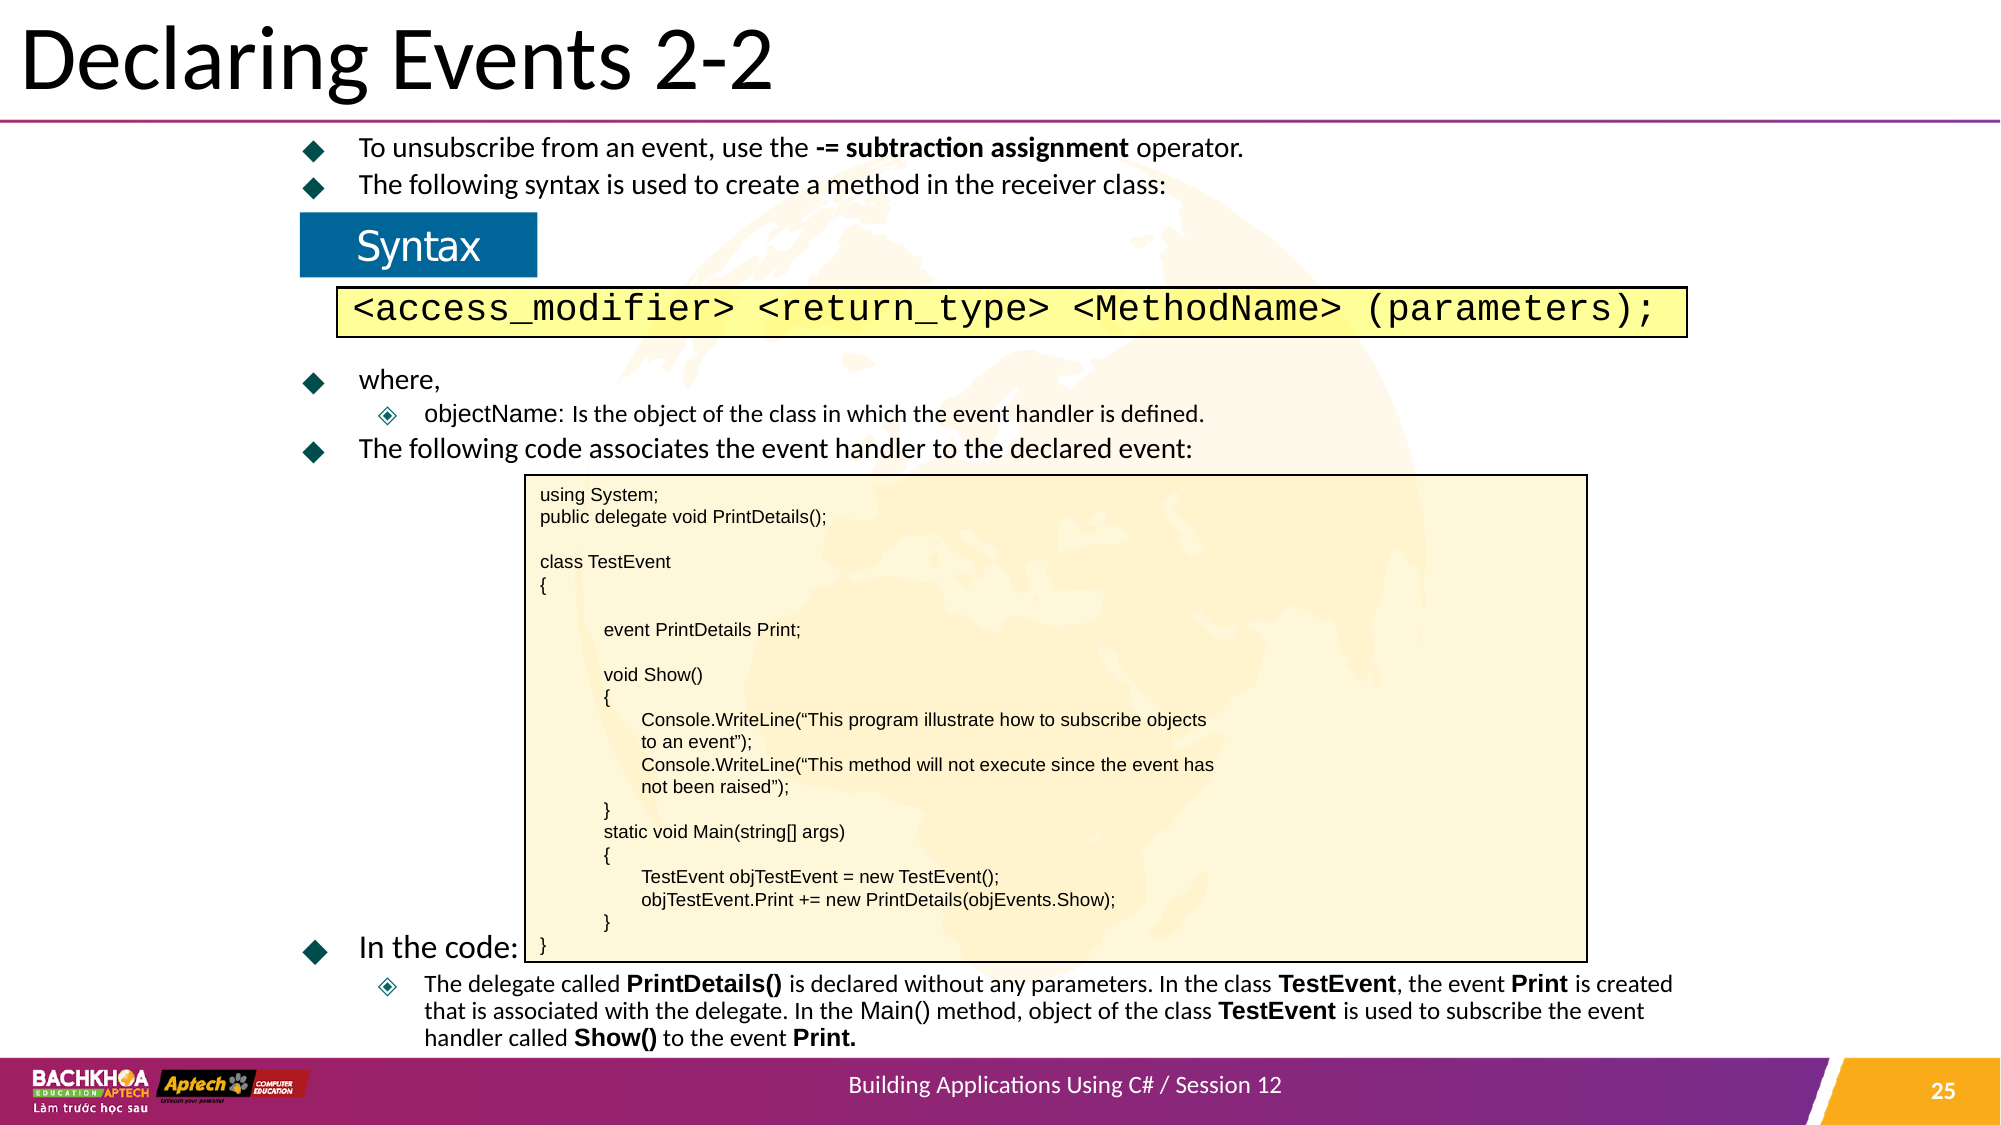

# Declaring Events 2-2
To unsubscribe from an event, use the -= subtraction assignment operator.
The following syntax is used to create a method in the receiver class:

where,
objectName: Is the object of the class in which the event handler is defined.
The following code associates the event handler to the declared event:

In the code:
The delegate called PrintDetails() is declared without any parameters. In the class TestEvent, the event Print is created that is associated with the delegate. In the Main() method, object of the class TestEvent is used to subscribe the event handler called Show() to the event Print.

Syntax
<access_modifier> <return_type> <MethodName> (parameters);
using System;
public delegate void PrintDetails();

class TestEvent
{

event PrintDetails Print;

void Show()
{
Console.WriteLine(“This program illustrate how to subscribe objects
to an event”);
Console.WriteLine(“This method will not execute since the event has
not been raised”);
}
static void Main(string[] args)
{
TestEvent objTestEvent = new TestEvent();
objTestEvent.Print += new PrintDetails(objEvents.Show);
}
}
25
Building Applications Using C# / Session 12